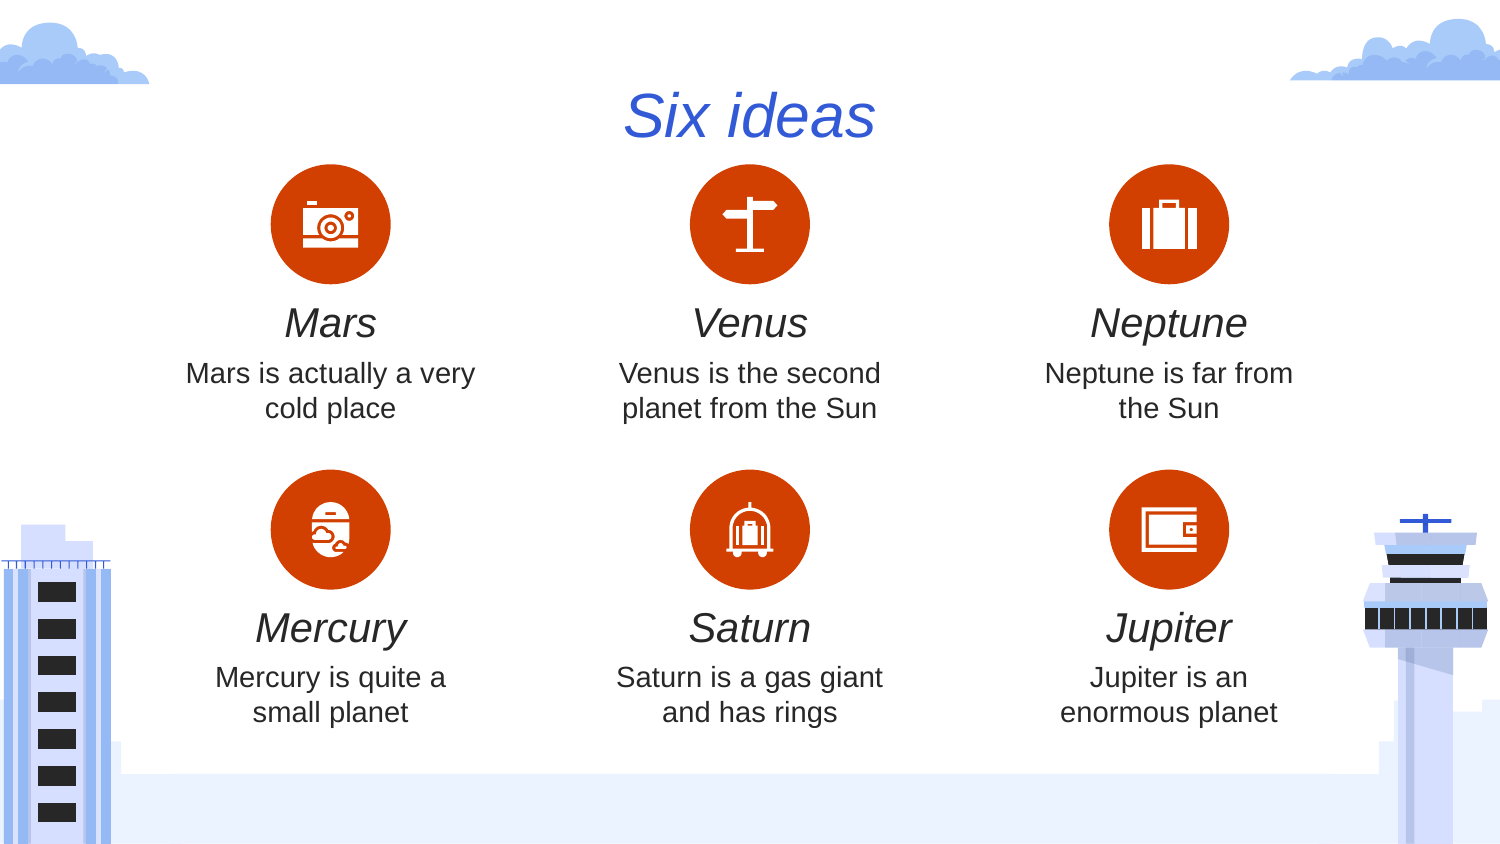

Six ideas

# Mars
Venus
Neptune
Mars is actually a very cold place
Venus is the second planet from the Sun
Neptune is far from the Sun

Mercury
Saturn
Jupiter
Mercury is quite a small planet
Saturn is a gas giant and has rings
Jupiter is an enormous planet